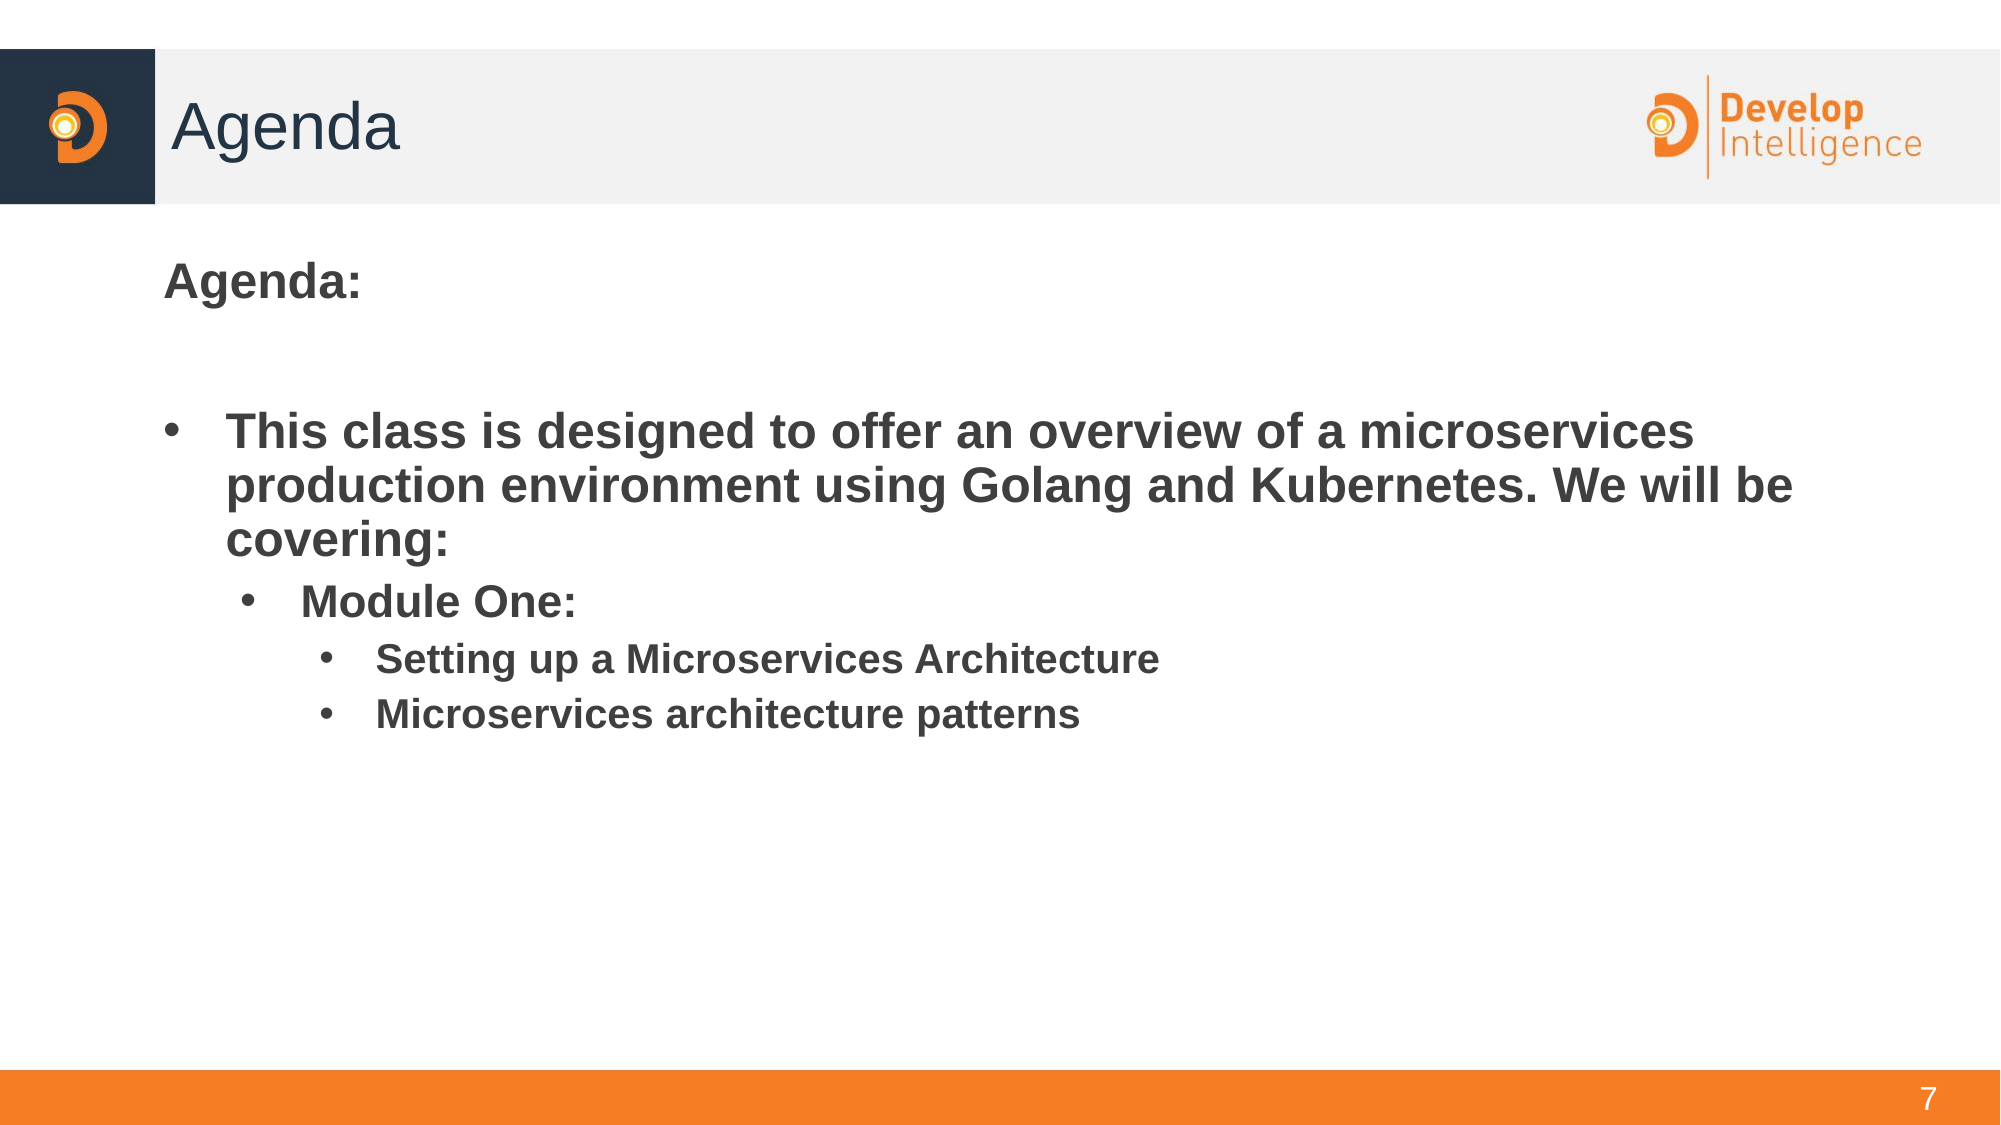

# Agenda
Agenda:

This class is designed to offer an overview of a microservices production environment using Golang and Kubernetes. We will be covering:
Module One:
Setting up a Microservices Architecture
Microservices architecture patterns

7